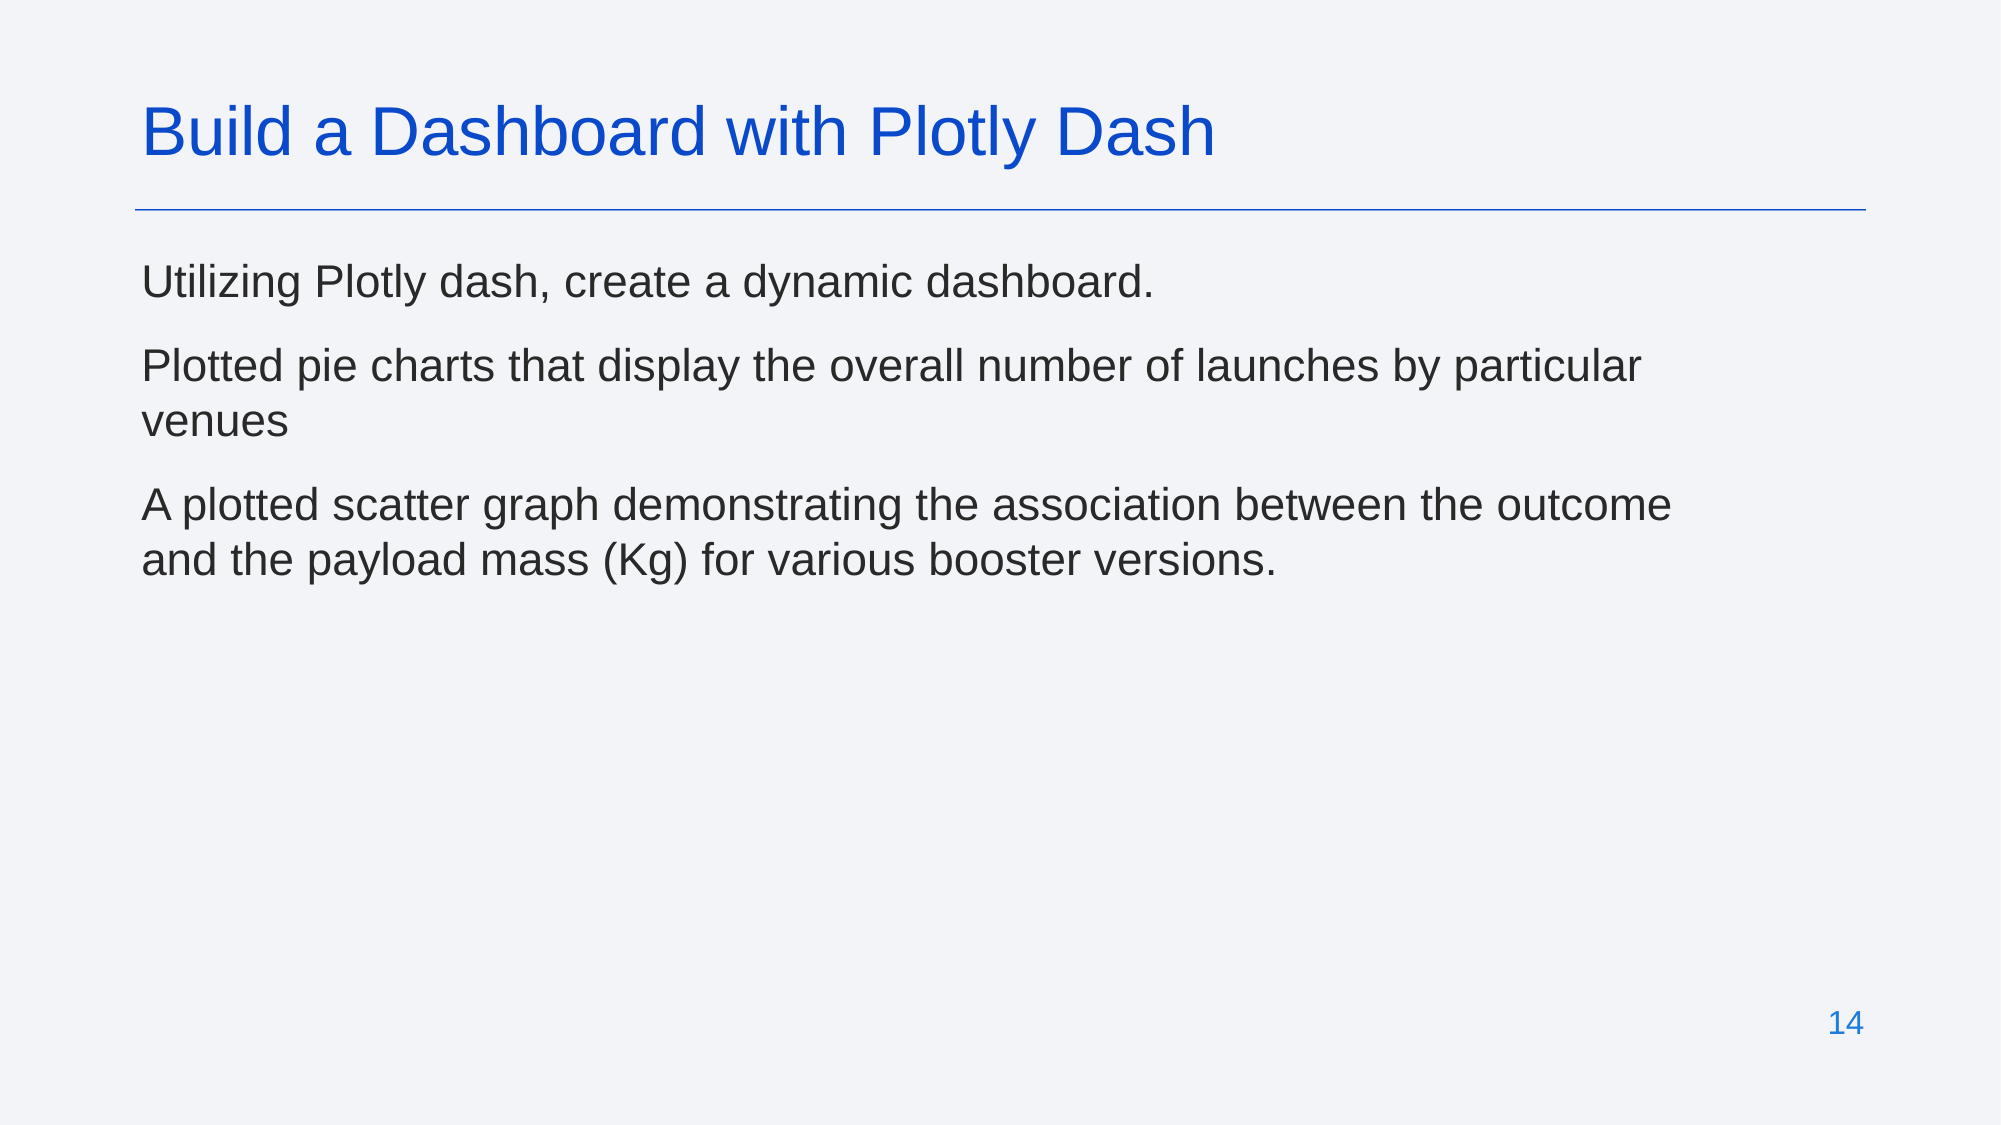

Build a Dashboard with Plotly Dash
Utilizing Plotly dash, create a dynamic dashboard.
Plotted pie charts that display the overall number of launches by particular venues
A plotted scatter graph demonstrating the association between the outcome and the payload mass (Kg) for various booster versions.
14